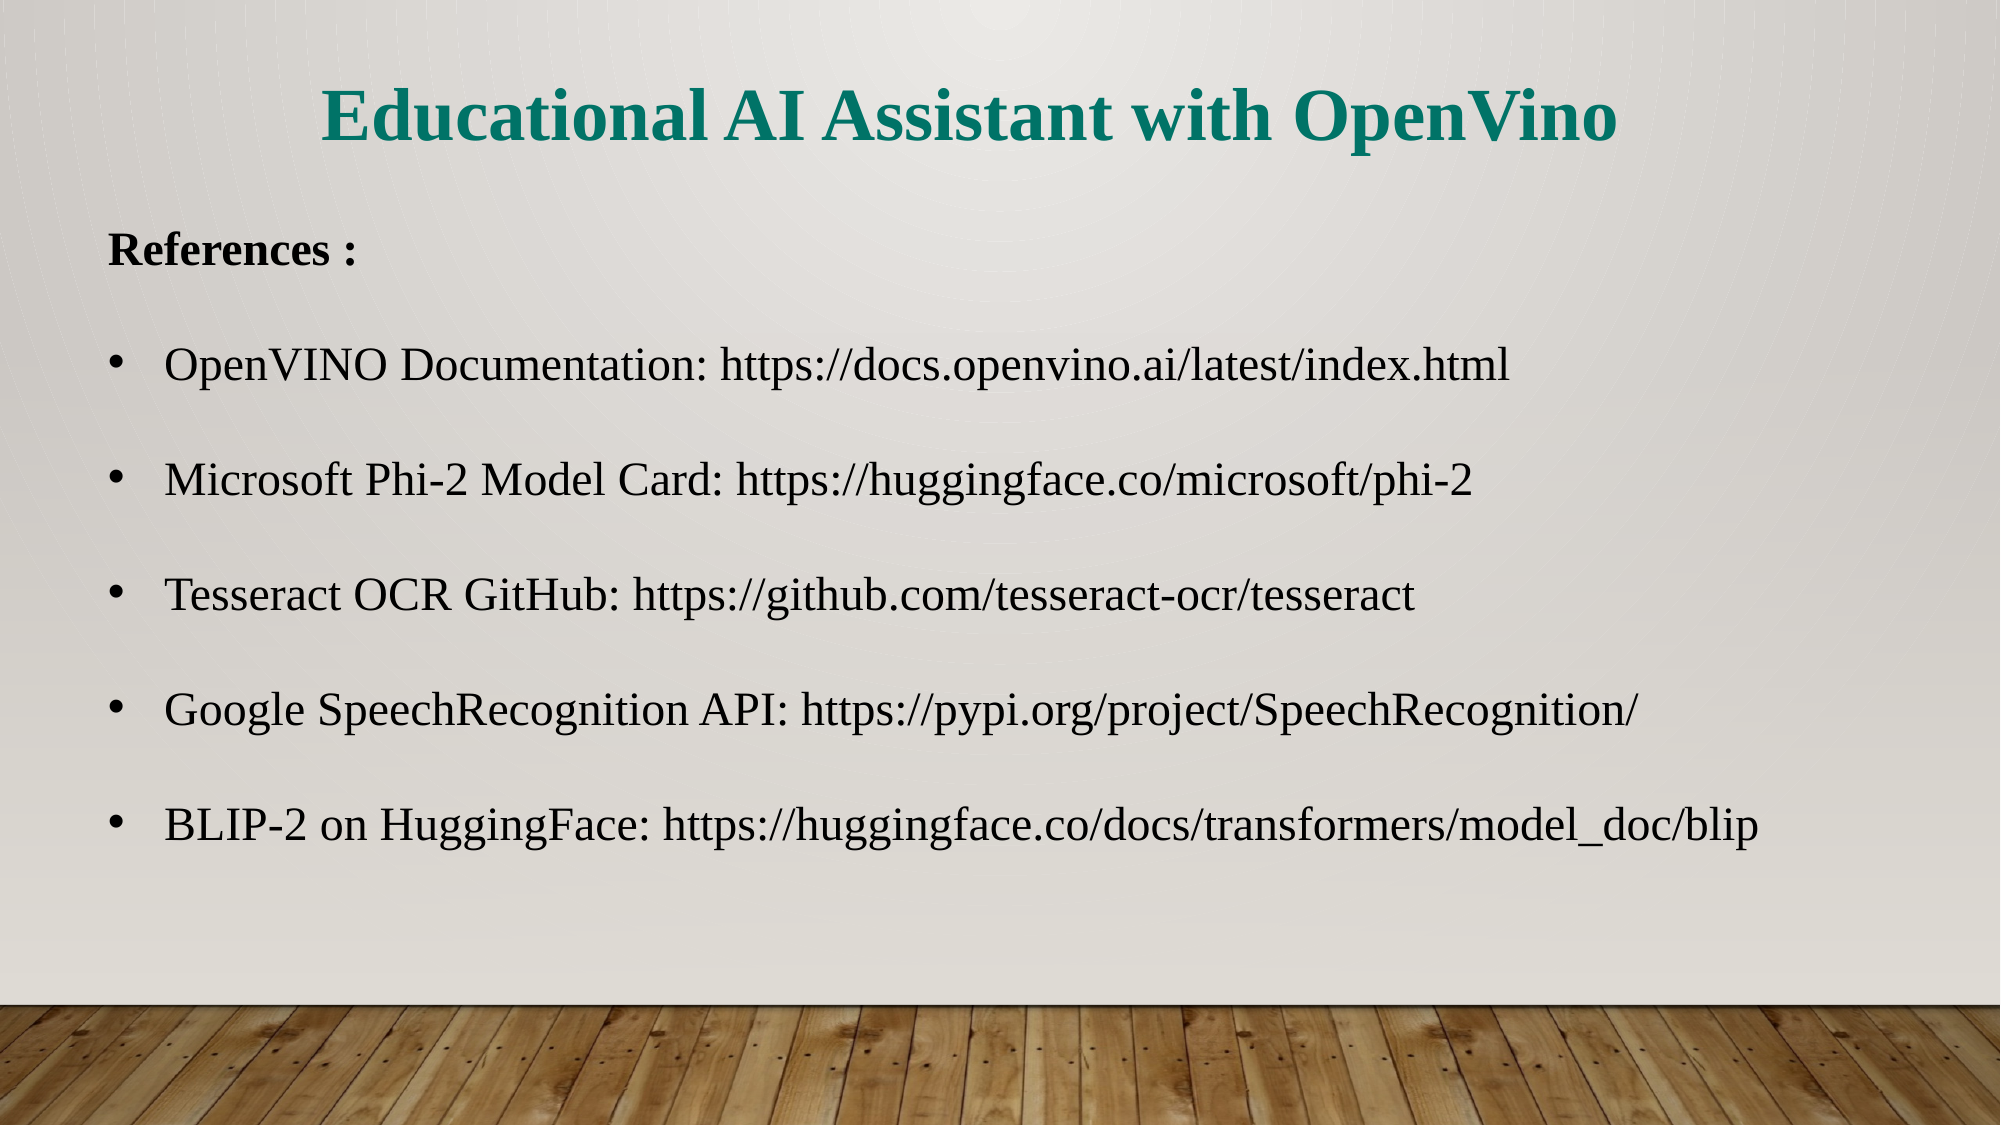

Educational AI Assistant with OpenVino

References :

OpenVINO Documentation: https://docs.openvino.ai/latest/index.html

Microsoft Phi-2 Model Card: https://huggingface.co/microsoft/phi-2

Tesseract OCR GitHub: https://github.com/tesseract-ocr/tesseract

Google SpeechRecognition API: https://pypi.org/project/SpeechRecognition/

BLIP-2 on HuggingFace: https://huggingface.co/docs/transformers/model_doc/blip